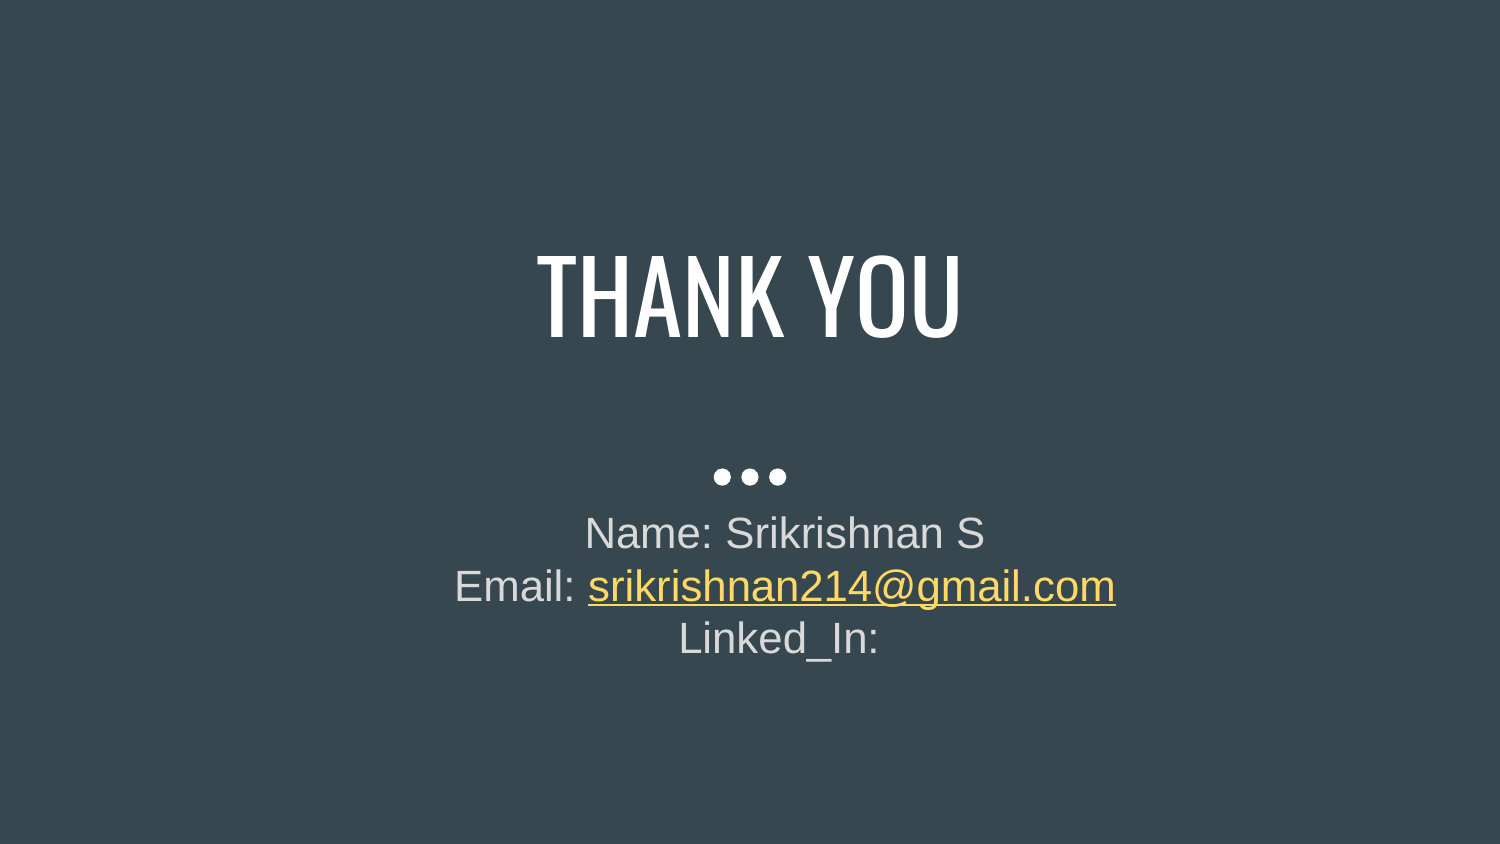

# THANK YOU
Name: Srikrishnan S
Email: srikrishnan214@gmail.com
Linked_In: